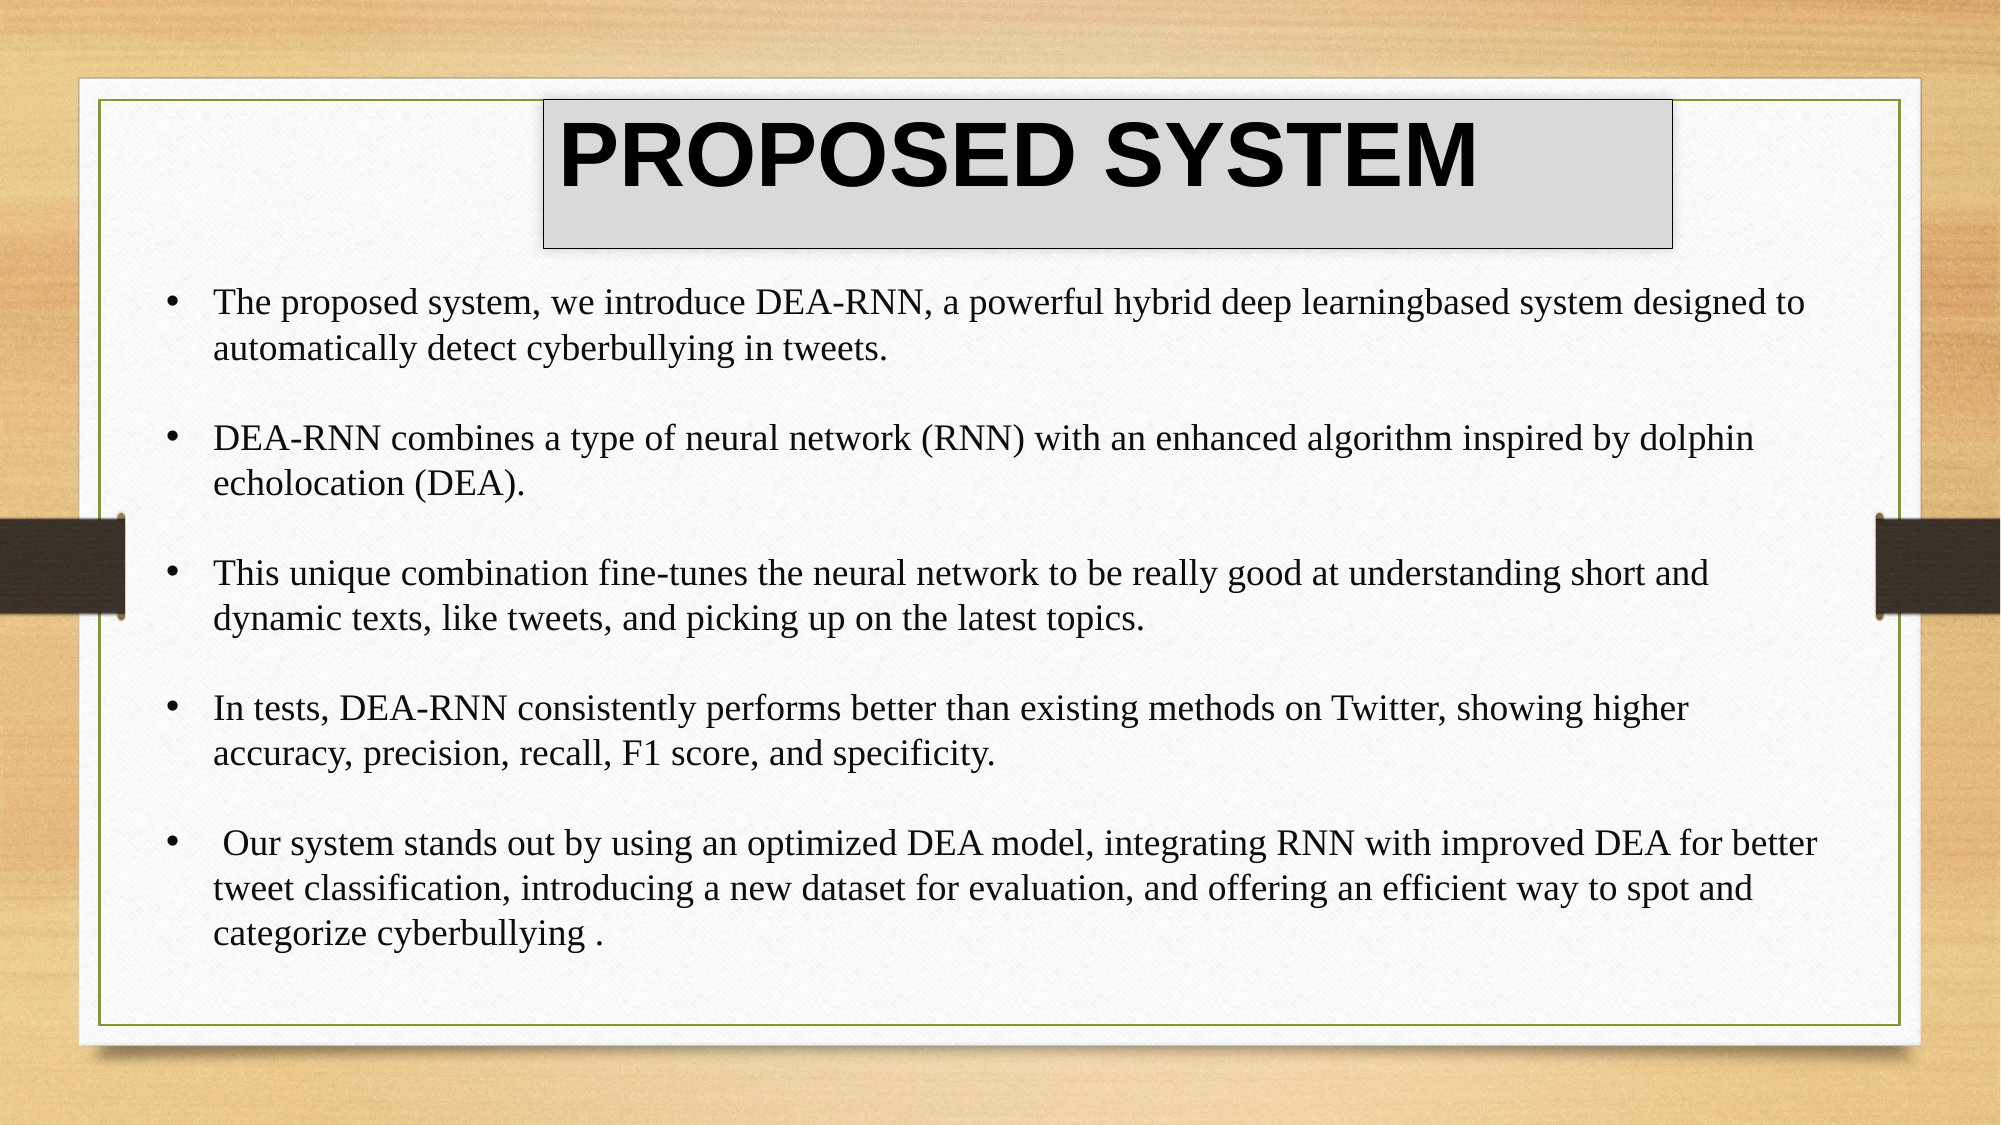

PROPOSED SYSTEM

The proposed system, we introduce DEA-RNN, a powerful hybrid deep learningbased system designed to automatically detect cyberbullying in tweets.

DEA-RNN combines a type of neural network (RNN) with an enhanced algorithm inspired by dolphin echolocation (DEA).

This unique combination fine-tunes the neural network to be really good at understanding short and dynamic texts, like tweets, and picking up on the latest topics.

In tests, DEA-RNN consistently performs better than existing methods on Twitter, showing higher accuracy, precision, recall, F1 score, and specificity.

 Our system stands out by using an optimized DEA model, integrating RNN with improved DEA for better tweet classification, introducing a new dataset for evaluation, and offering an efficient way to spot and categorize cyberbullying .